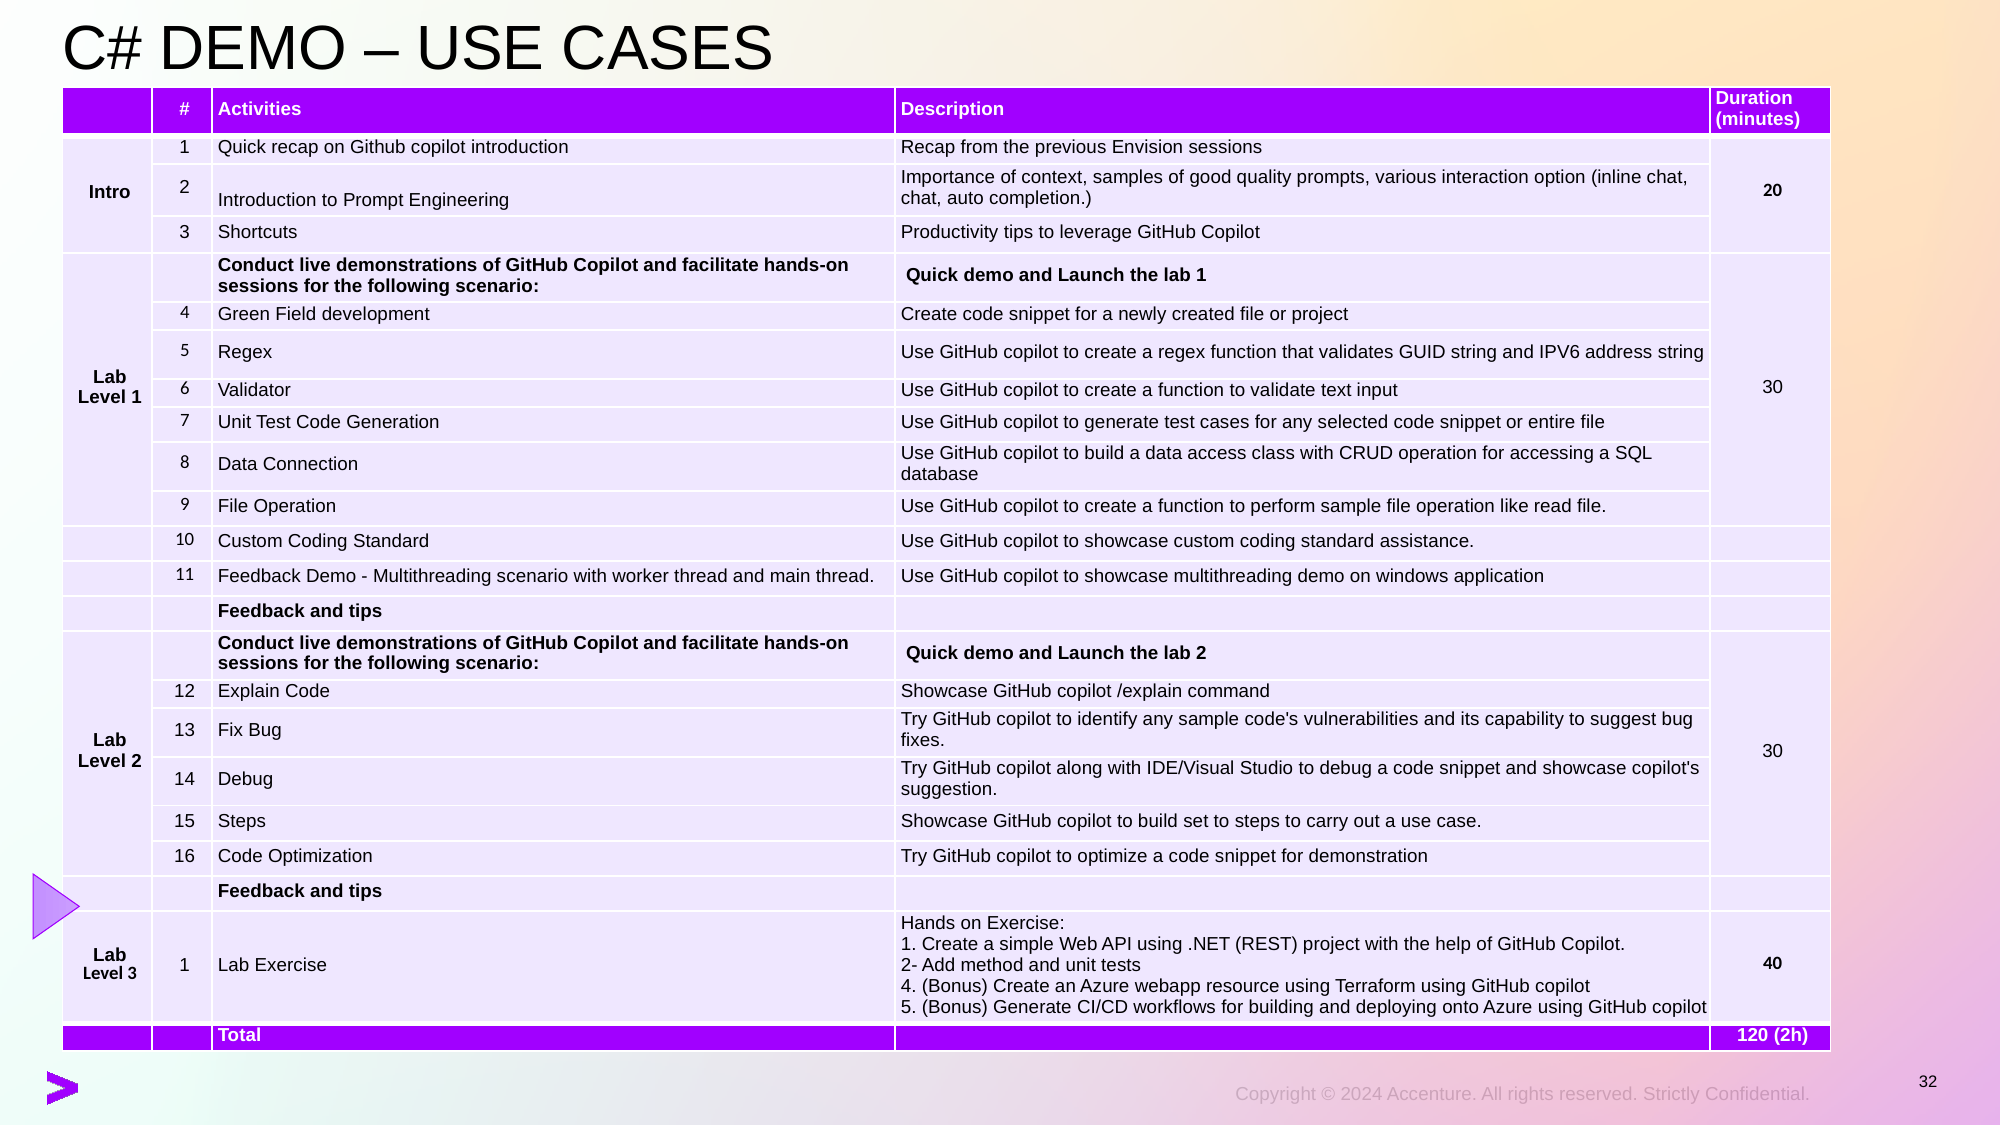

C# Demo – Use cases
|  | # | Activities | Description | Duration (minutes) |
| --- | --- | --- | --- | --- |
| Intro | 1 | Quick recap on Github copilot introduction | Recap from the previous Envision sessions | 20 |
|  | 2 | Introduction to Prompt Engineering | Importance of context, samples of good quality prompts, various interaction option (inline chat, chat, auto completion.) |  |
|  | 3 | Shortcuts | Productivity tips to leverage GitHub Copilot |  |
| Lab Level 1 |  | Conduct live demonstrations of GitHub Copilot and facilitate hands-on sessions for the following scenario: | Quick demo and Launch the lab 1 | 30 |
|  | 4 | Green Field development | Create code snippet for a newly created file or project |  |
|  | 5 | Regex | Use GitHub copilot to create a regex function that validates GUID string and IPV6 address string |  |
|  | 6 | Validator | Use GitHub copilot to create a function to validate text input |  |
|  | 7 | Unit Test Code Generation | Use GitHub copilot to generate test cases for any selected code snippet or entire file |  |
|  | 8 | Data Connection | Use GitHub copilot to build a data access class with CRUD operation for accessing a SQL database |  |
|  | 9 | File Operation | Use GitHub copilot to create a function to perform sample file operation like read file. |  |
|  | 10 | Custom Coding Standard | Use GitHub copilot to showcase custom coding standard assistance. |  |
|  | 11 | Feedback Demo - Multithreading scenario with worker thread and main thread.​ | Use GitHub copilot to showcase multithreading demo on windows application |  |
|  |  | Feedback and tips |  |  |
| Lab Level 2 |  | Conduct live demonstrations of GitHub Copilot and facilitate hands-on sessions for the following scenario: | Quick demo and Launch the lab 2 | 30 |
|  | 12 | Explain Code | Showcase GitHub copilot /explain command |  |
|  | 13 | Fix Bug | Try GitHub copilot to identify any sample code's vulnerabilities and its capability to suggest bug fixes. |  |
|  | 14 | Debug | Try GitHub copilot along with IDE/Visual Studio to debug a code snippet and showcase copilot's suggestion. |  |
|  | 15 | Steps | Showcase GitHub copilot to build set to steps to carry out a use case. |  |
|  | 16 | Code Optimization | Try GitHub copilot to optimize a code snippet for demonstration |  |
|  |  | Feedback and tips |  |  |
| Lab Level 3 | 1 | Lab Exercise | Hands on Exercise: 1. Create a simple Web API using .NET (REST) project with the help of GitHub Copilot. 2- Add method and unit tests 4. (Bonus) Create an Azure webapp resource using Terraform using GitHub copilot 5. (Bonus) Generate CI/CD workflows for building and deploying onto Azure using GitHub copilot | 40 |
|  |  | Total |  | 120 (2h) |

32